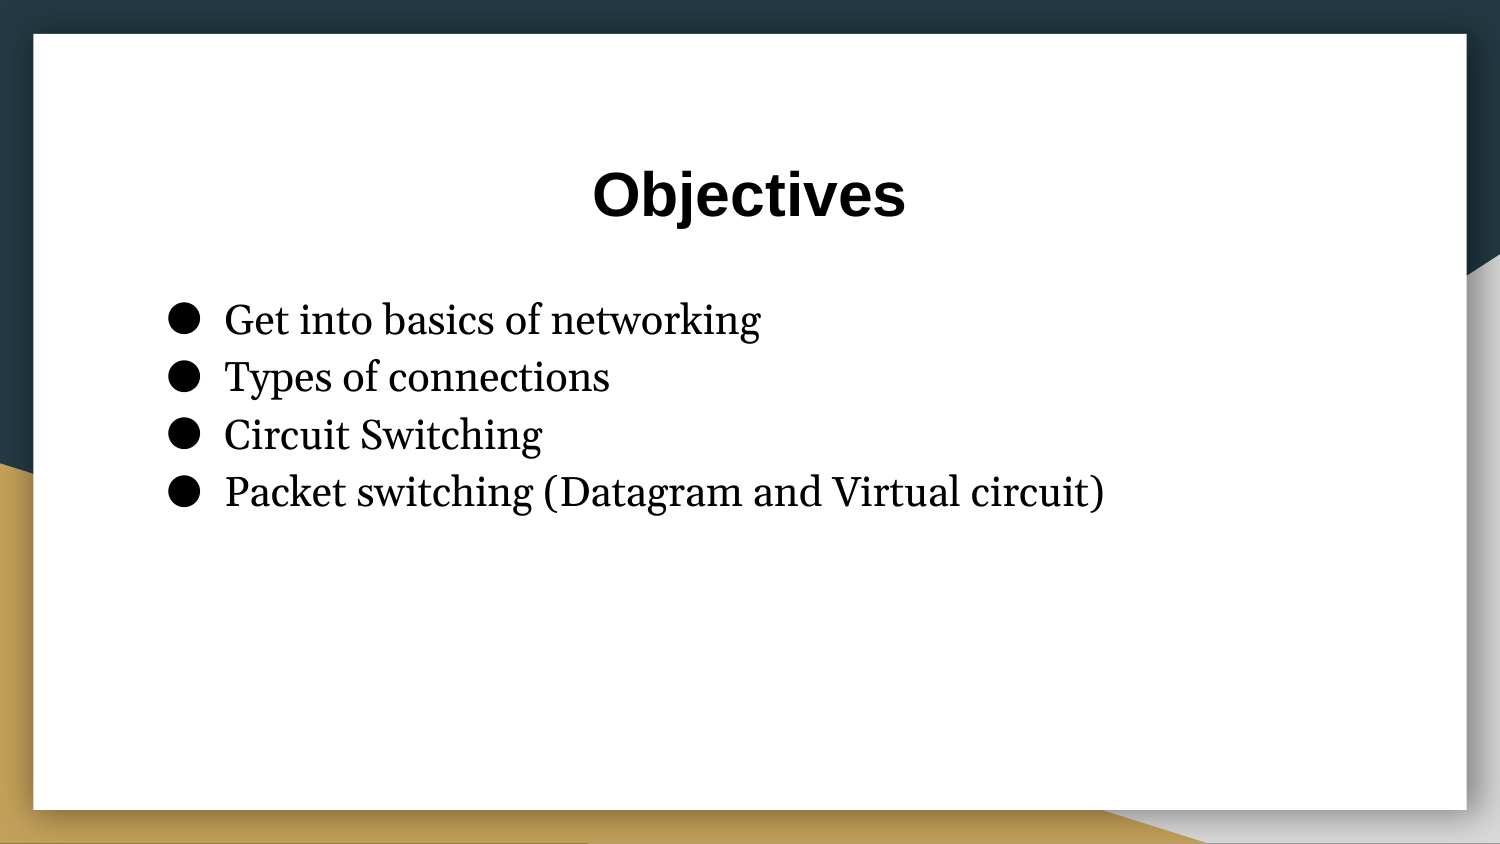

# Objectives
Get into basics of networking
Types of connections
Circuit Switching
Packet switching (Datagram and Virtual circuit)